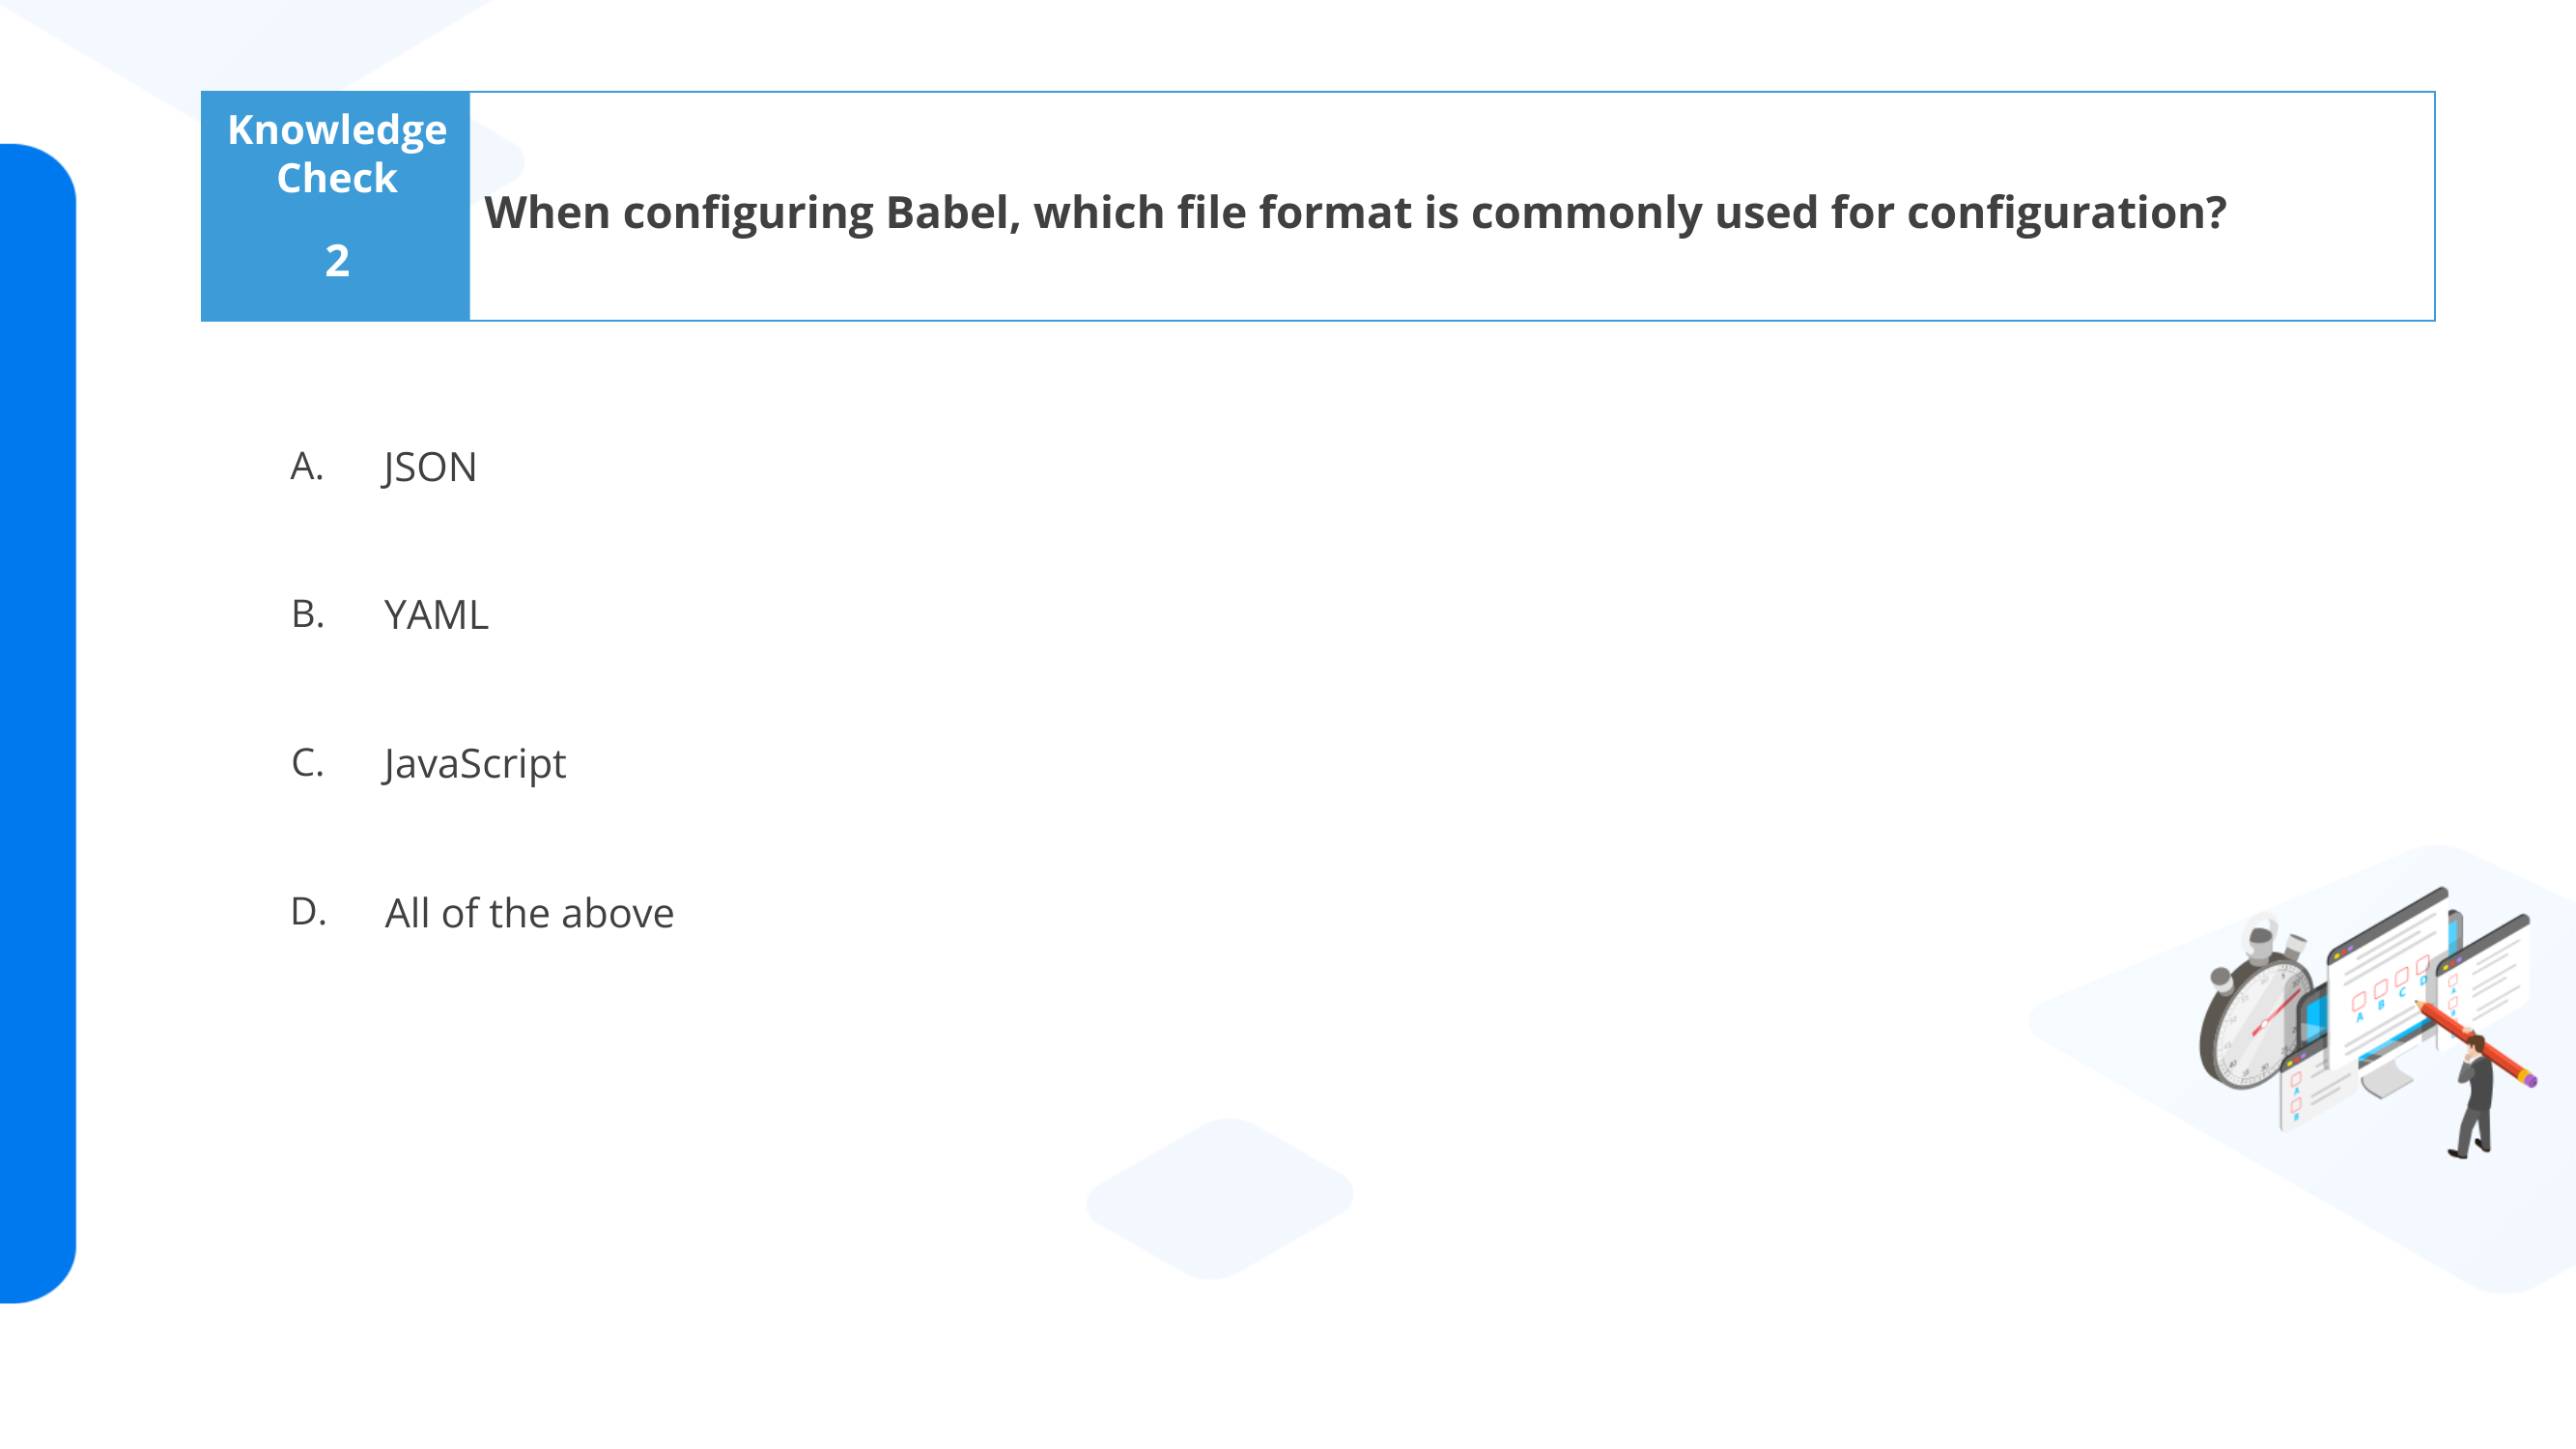

When configuring Babel, which file format is commonly used for configuration?
2
JSON
YAML
JavaScript
All of the above